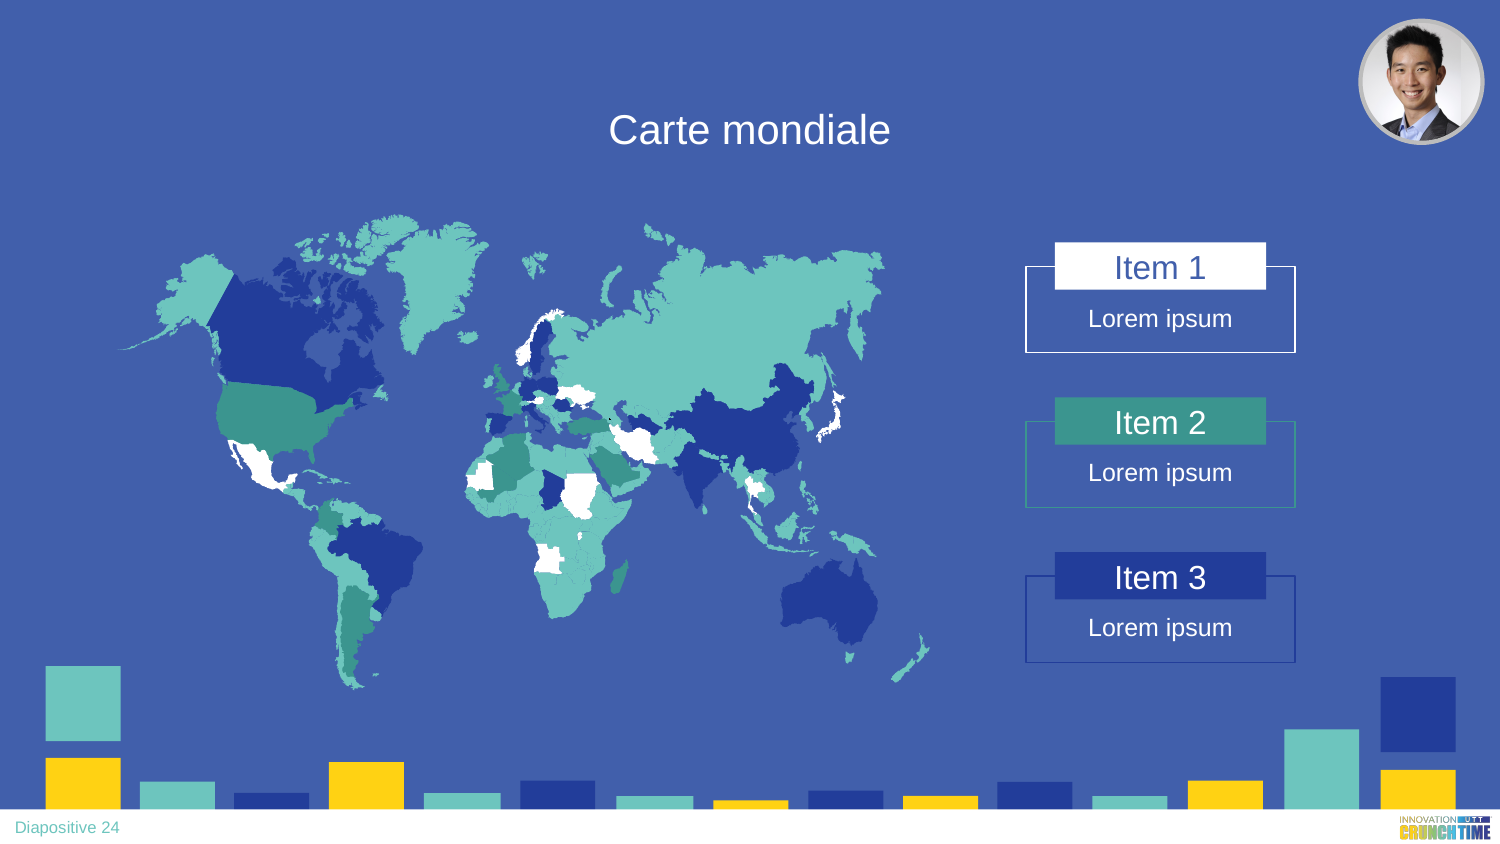

# Carte mondiale

Item 1
Lorem ipsum
Item 2
Lorem ipsum
Item 3
Lorem ipsum